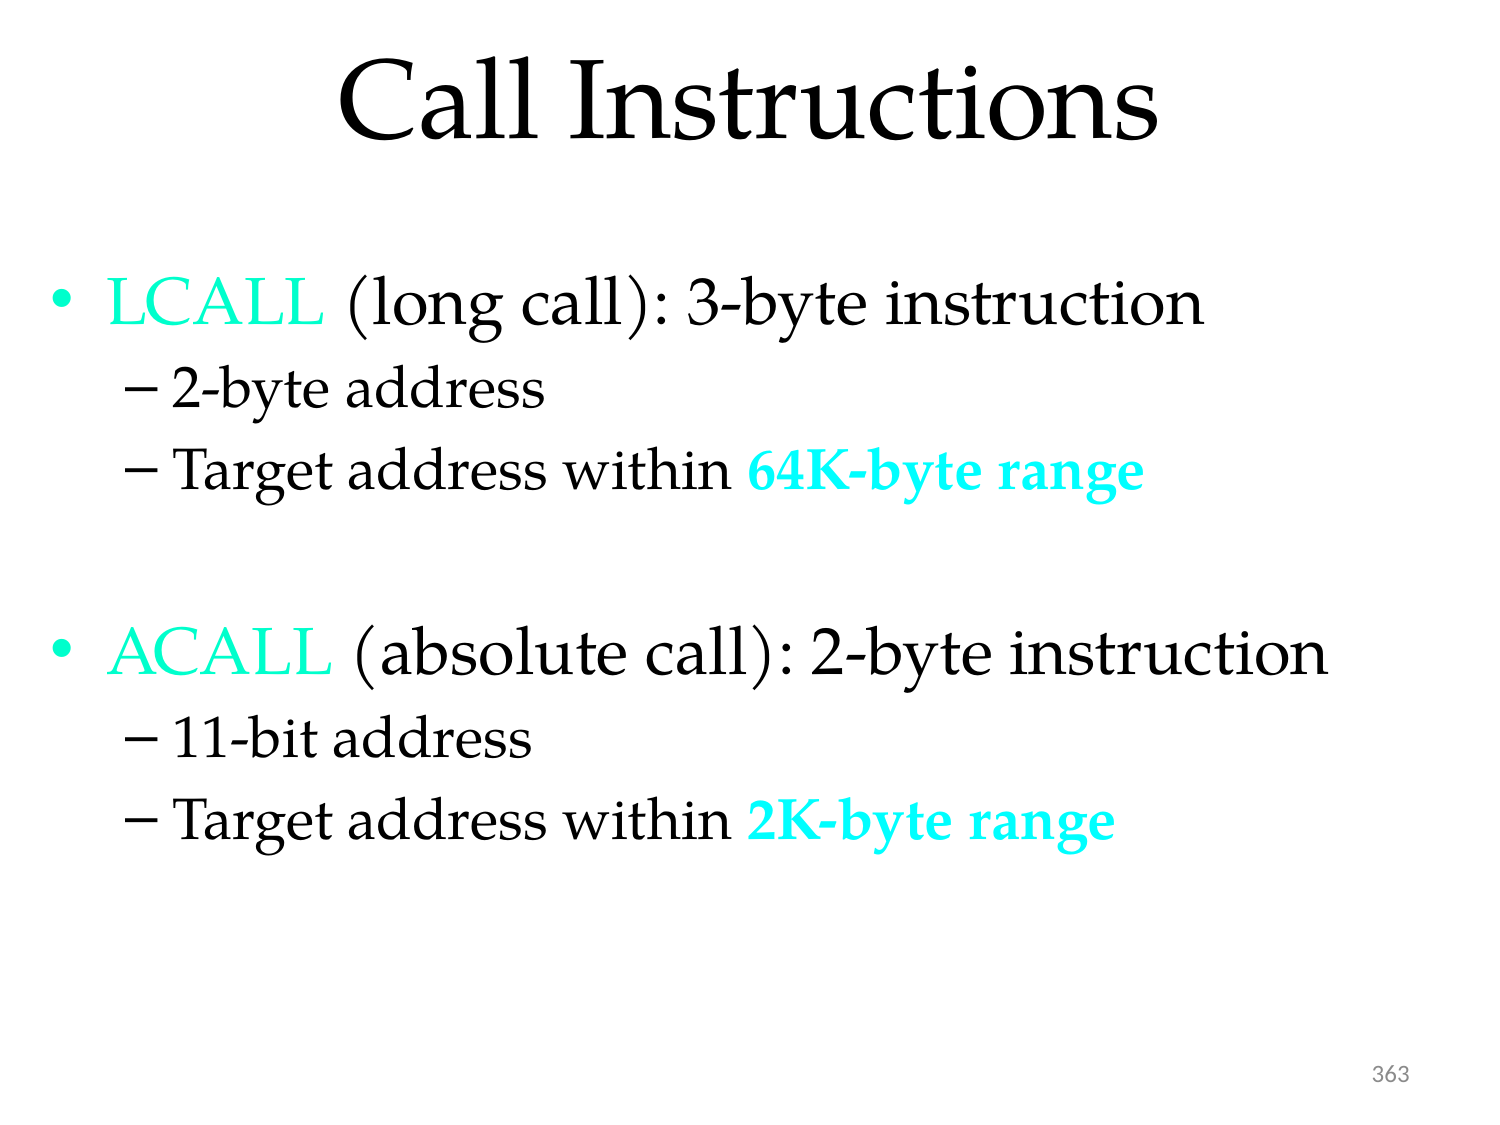

# Call Instructions
LCALL (long call): 3-byte instruction
2-byte address
Target address within 64K-byte range

ACALL (absolute call): 2-byte instruction
11-bit address
Target address within 2K-byte range

363